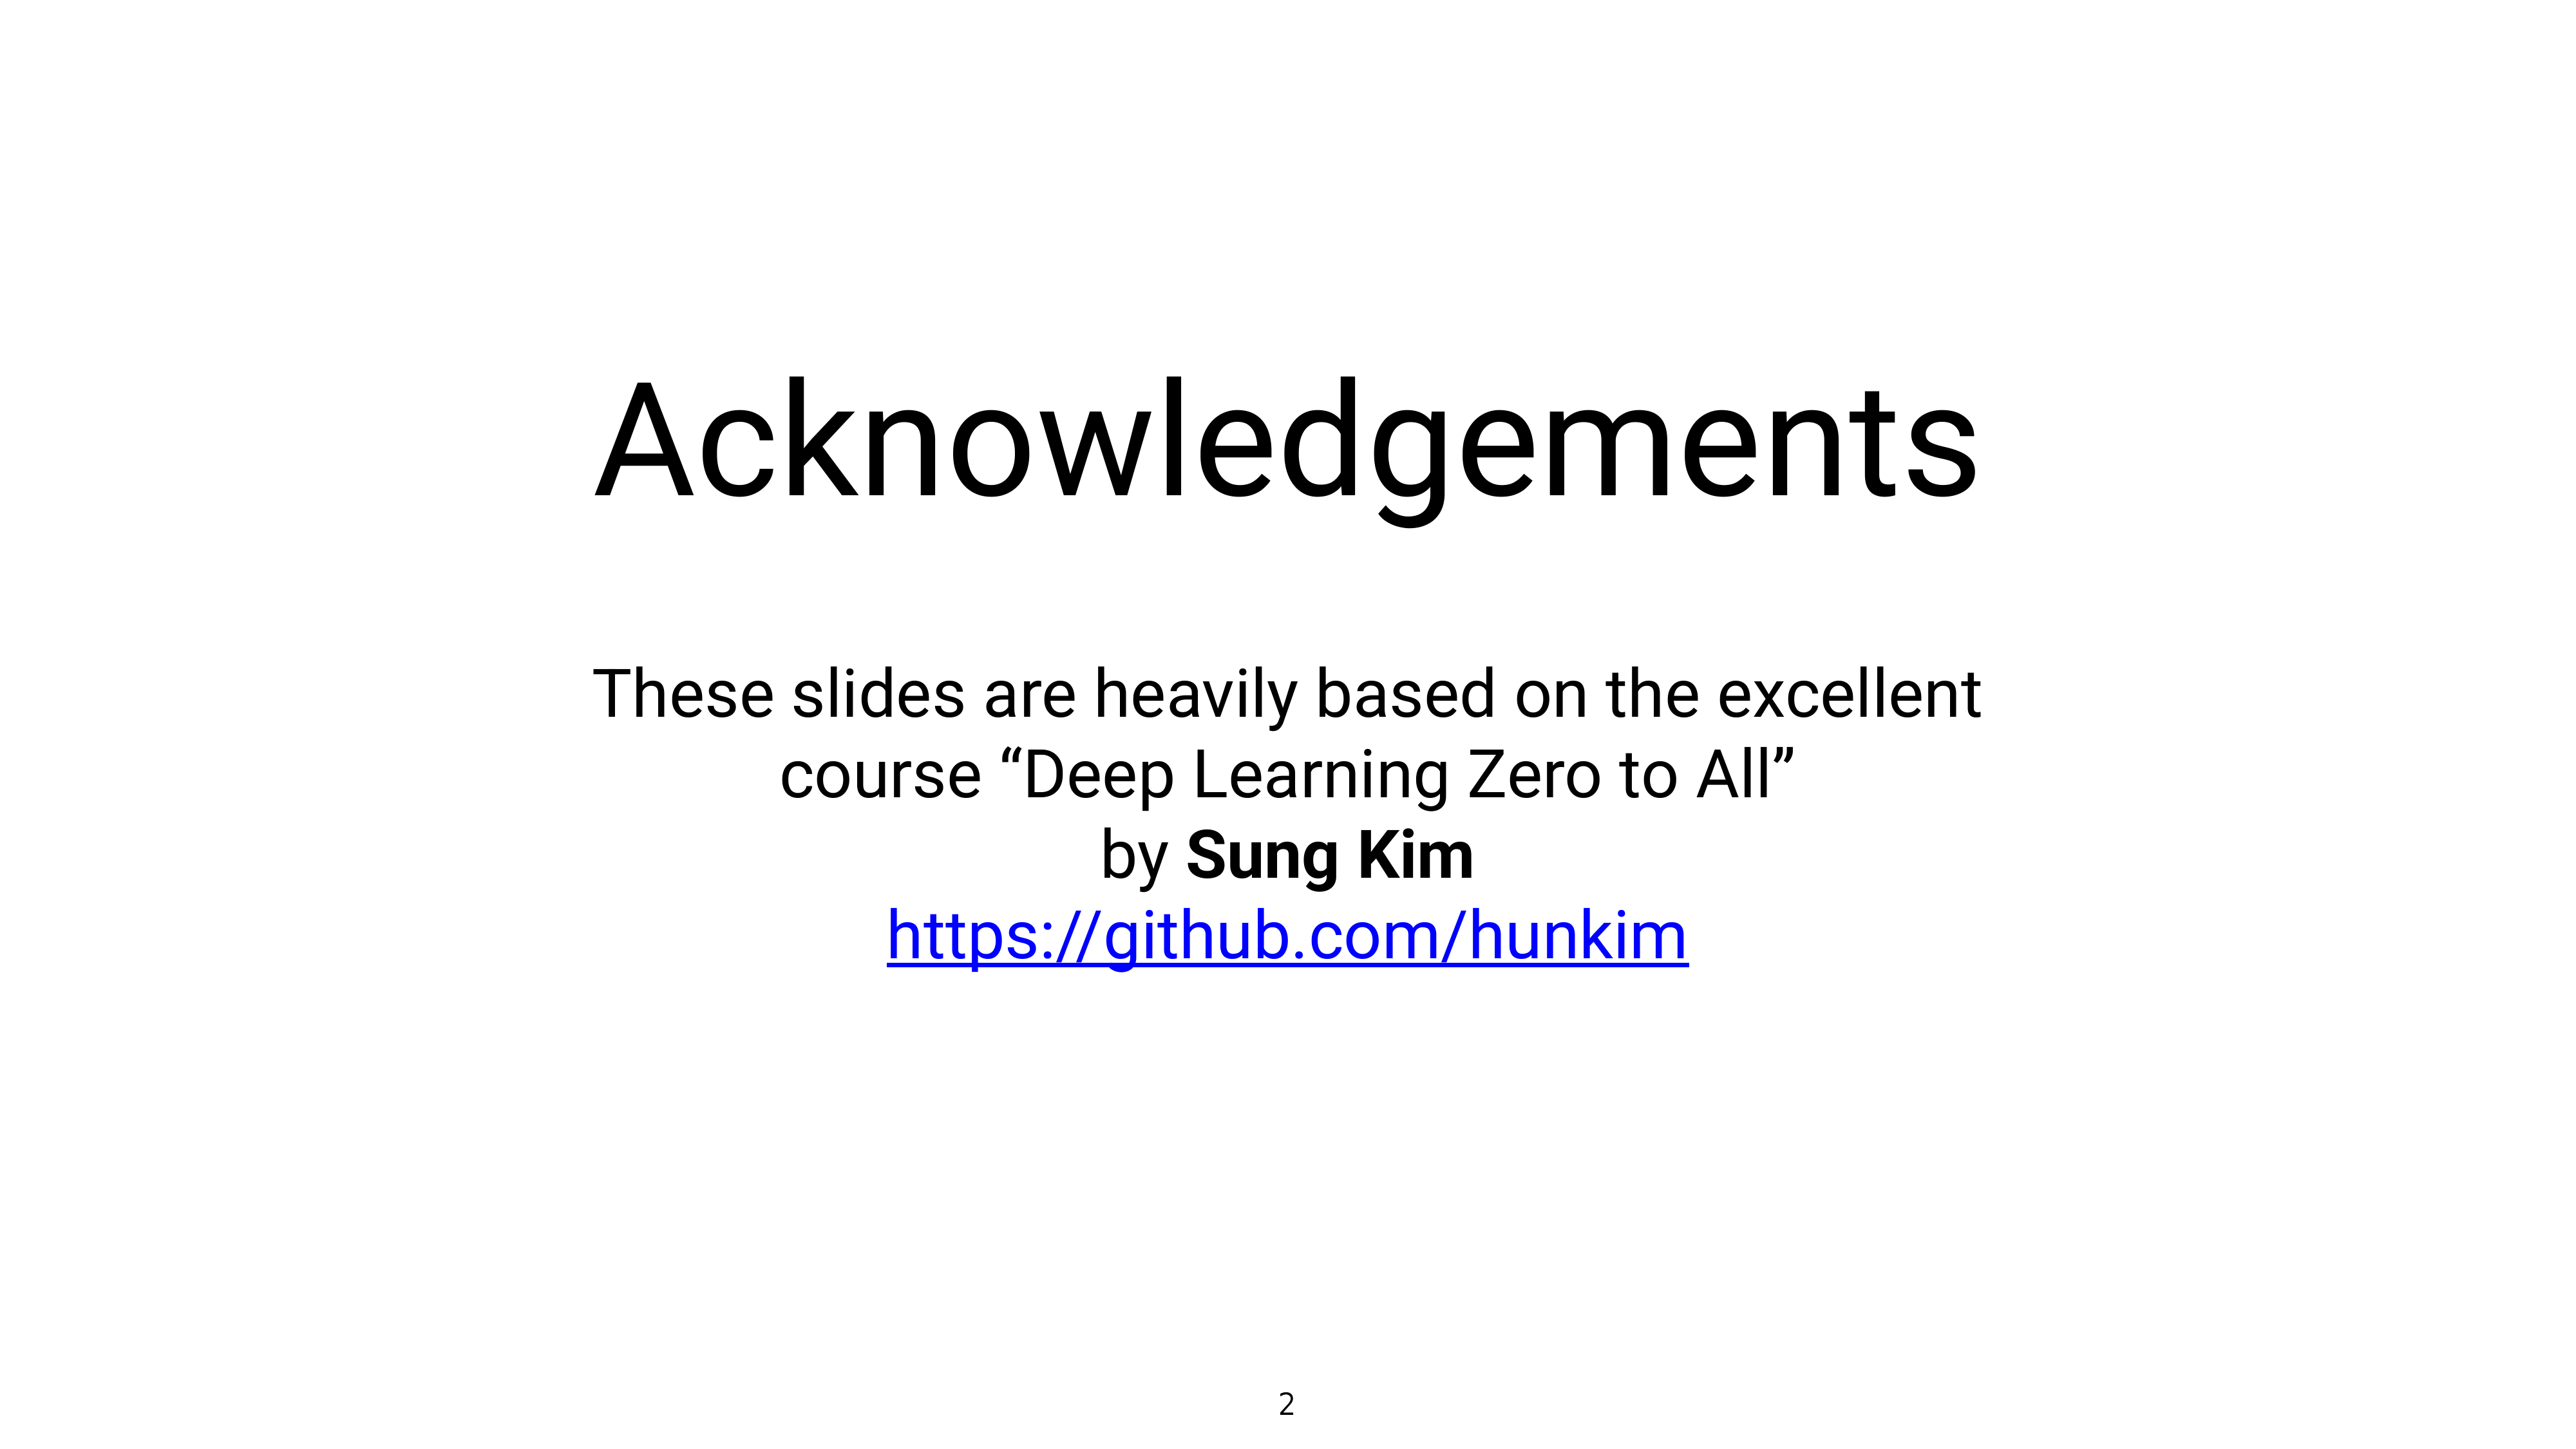

# Acknowledgements
These slides are heavily based on the excellent course “Deep Learning Zero to All”
by Sung Kim
https://github.com/hunkim
2